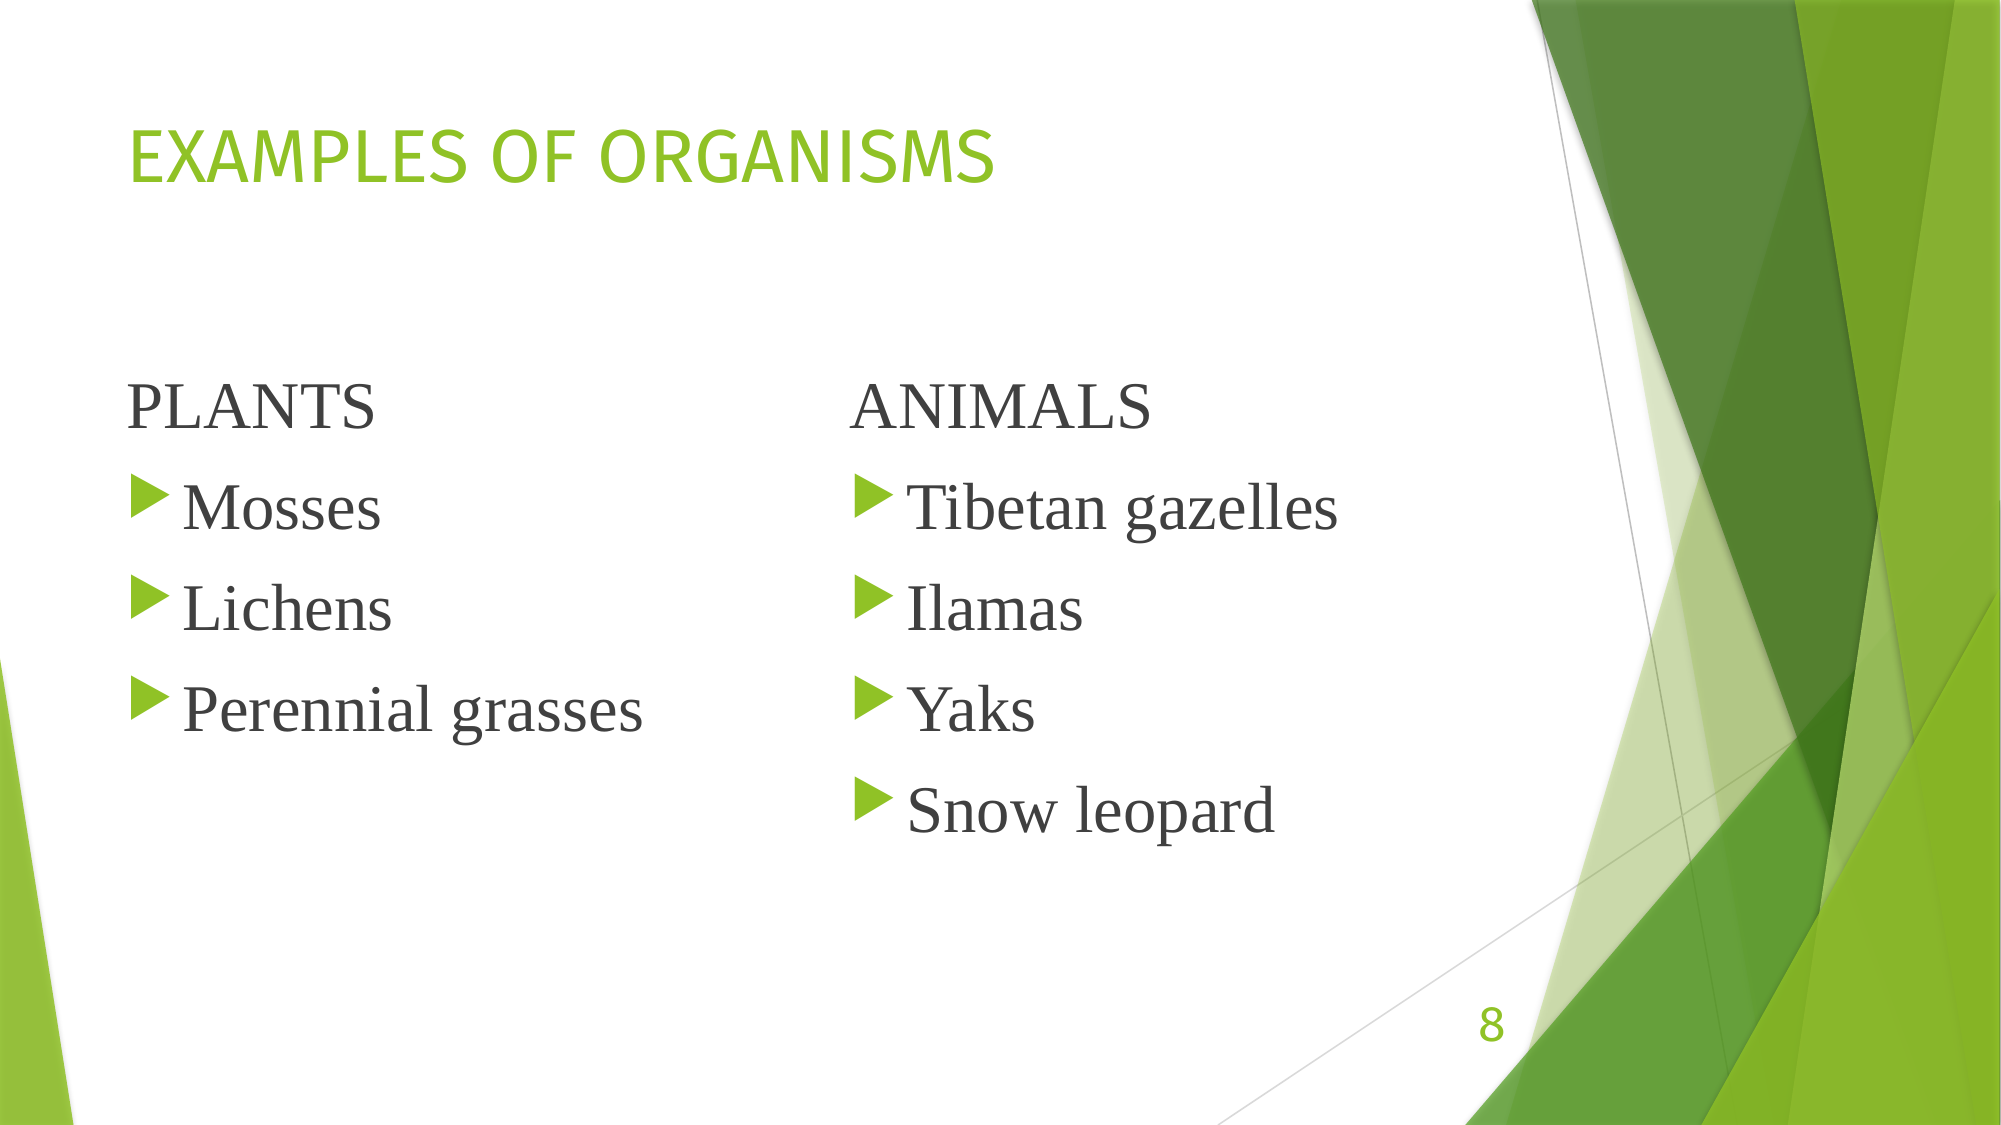

# EXAMPLES OF ORGANISMS
PLANTS
Mosses
Lichens
Perennial grasses
ANIMALS
Tibetan gazelles
Ilamas
Yaks
Snow leopard
8